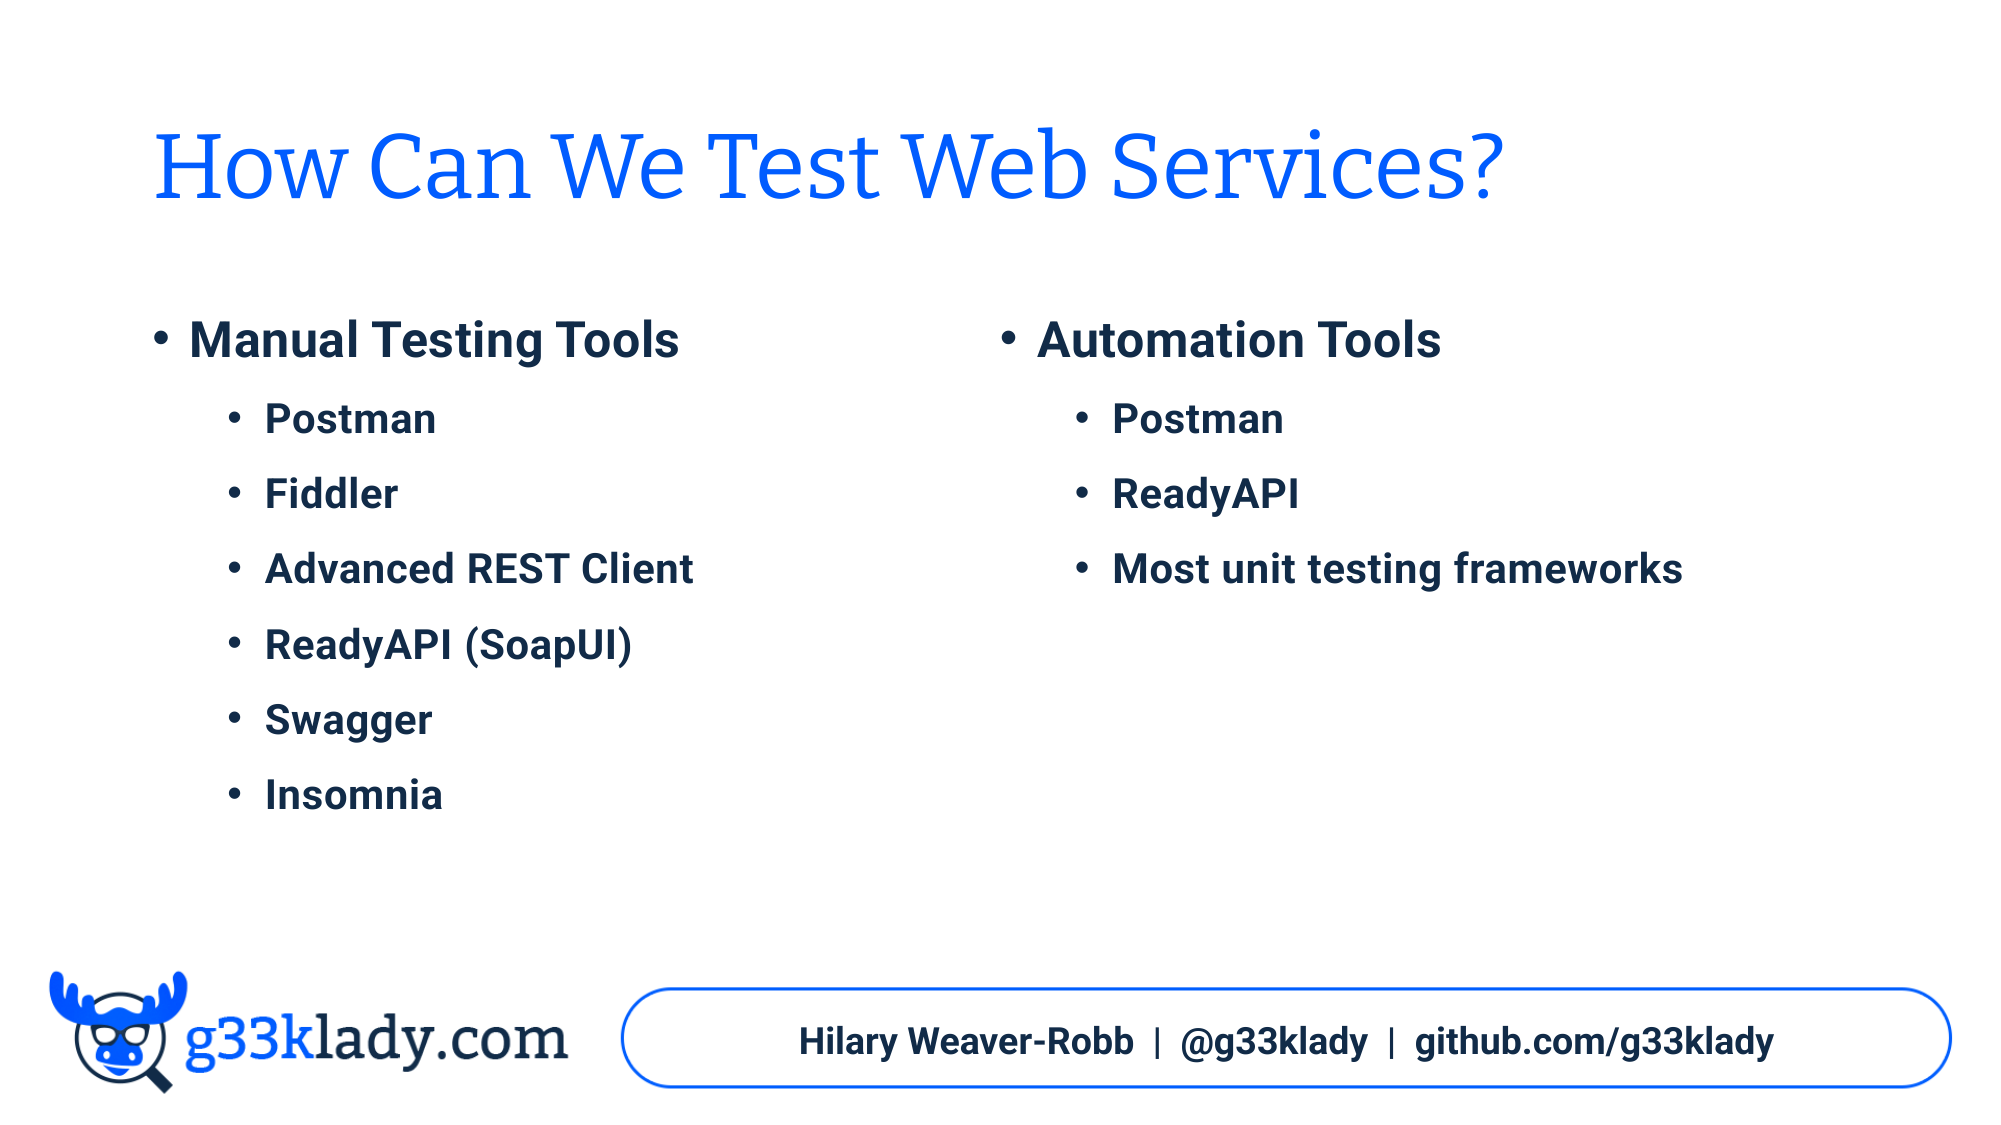

# How Can We Test Web Services?
Manual Testing Tools
Postman
Fiddler
Advanced REST Client
ReadyAPI (SoapUI)
Swagger
Insomnia

Automation Tools
Postman
ReadyAPI
Most unit testing frameworks

Hilary Weaver-Robb  |  @g33klady  |  github.com/g33klady